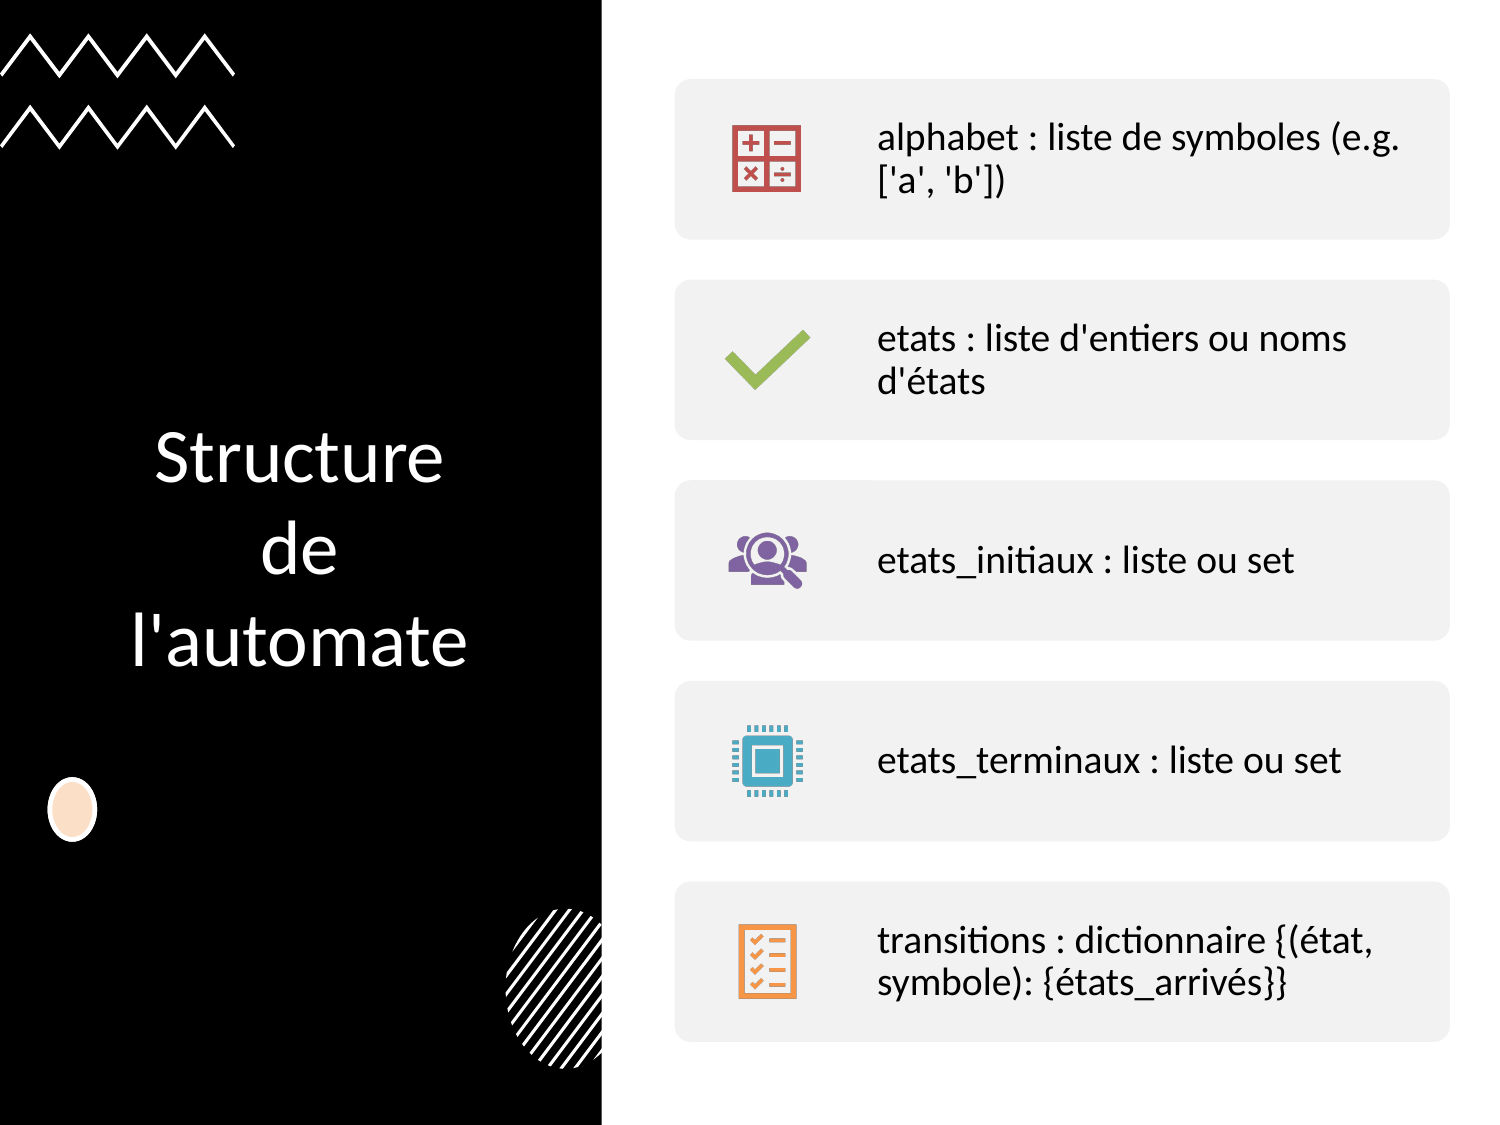

alphabet : liste de symboles (e.g. ['a', 'b'])
etats : liste d'entiers ou noms d'états
etats_initiaux : liste ou set
etats_terminaux : liste ou set
transitions : dictionnaire {(état, symbole): {états_arrivés}}
# Structure de l'automate